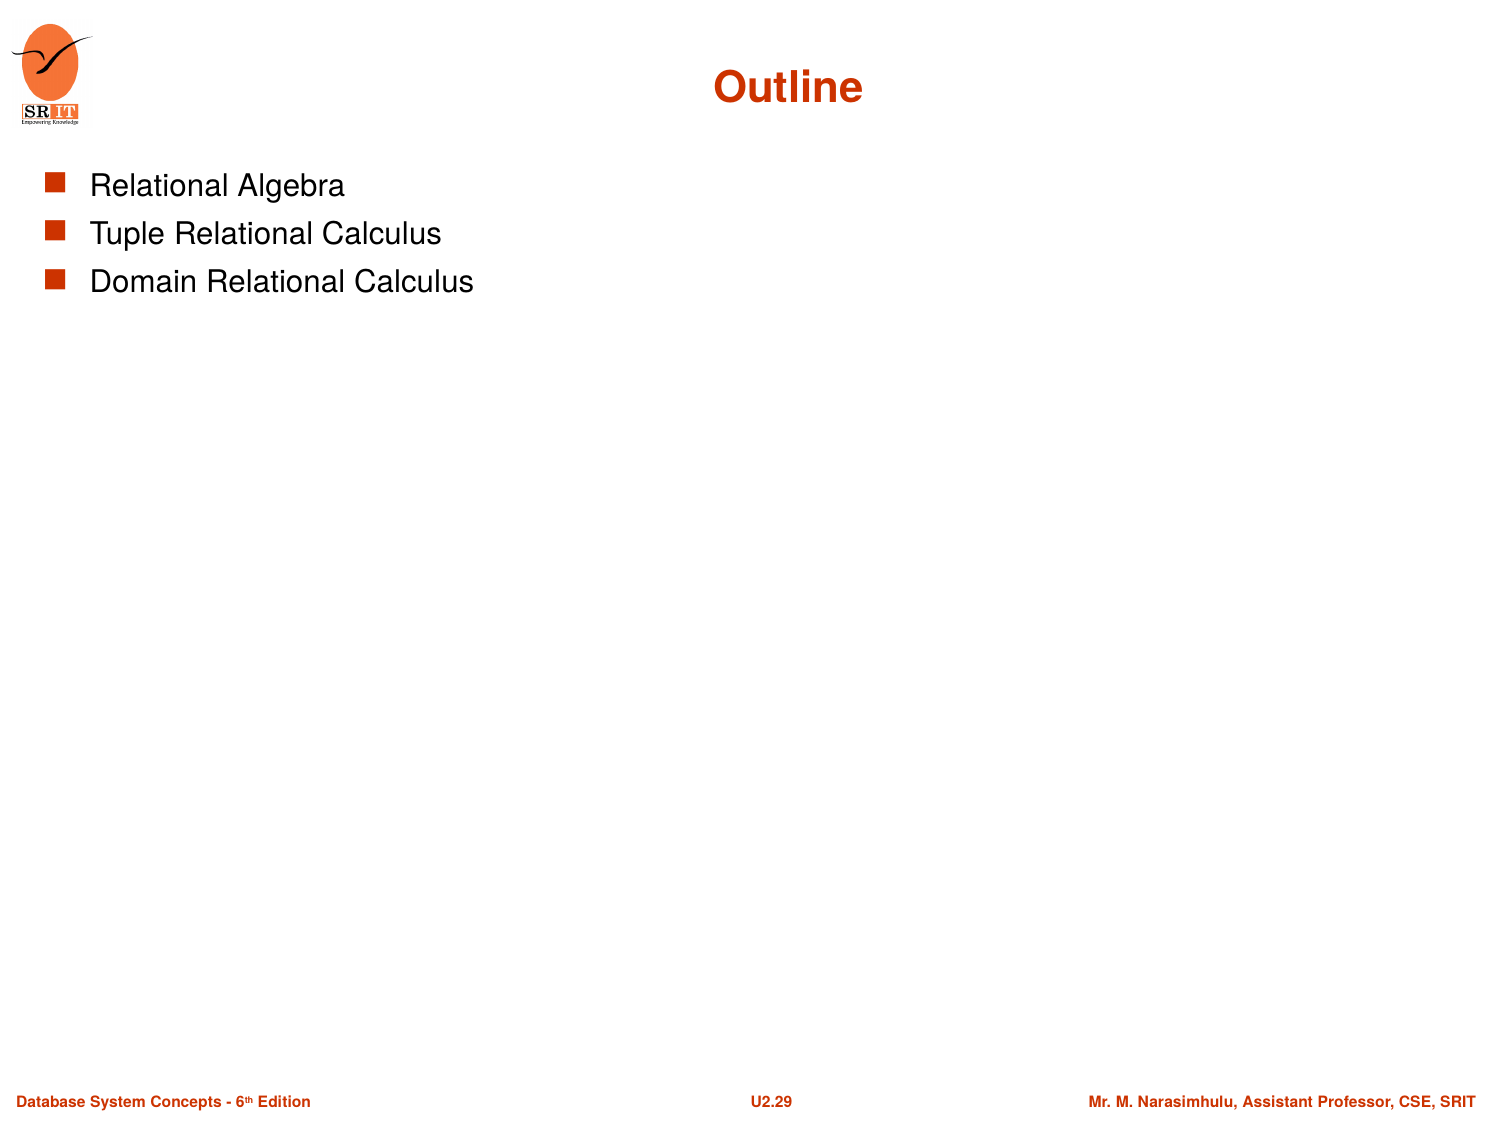

# Outline
Relational Algebra
Tuple Relational Calculus
Domain Relational Calculus